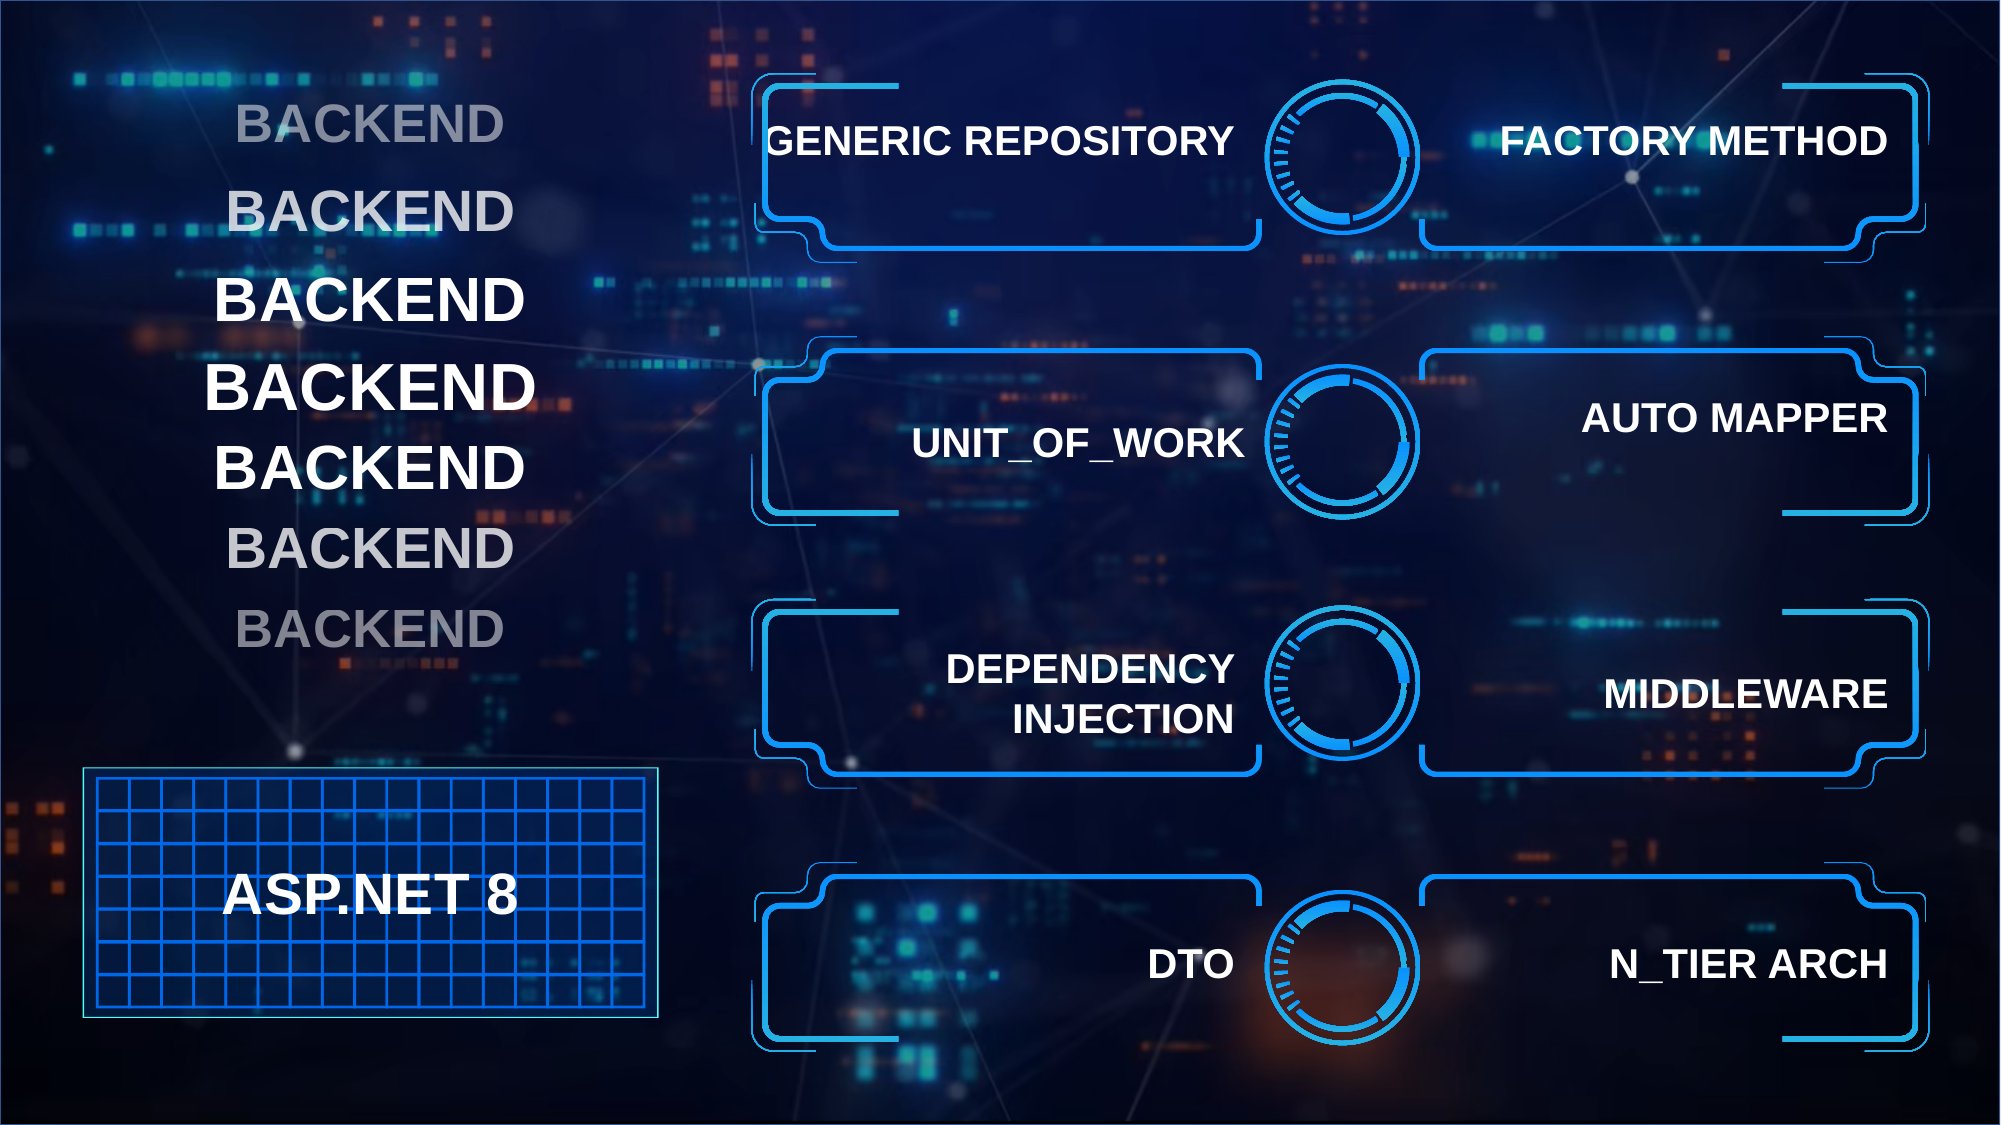

sca

BACKEND

GENERIC REPOSITORY
FACTORY METHOD
BACKEND
BACKEND
BACKEND

AUTO MAPPER
BACKEND
UNIT_OF_WORK
BACKEND
BACKEND

DEPENDENCY INJECTION
MIDDLEWARE

ASP.NET 8

DTO
N_TIER ARCH